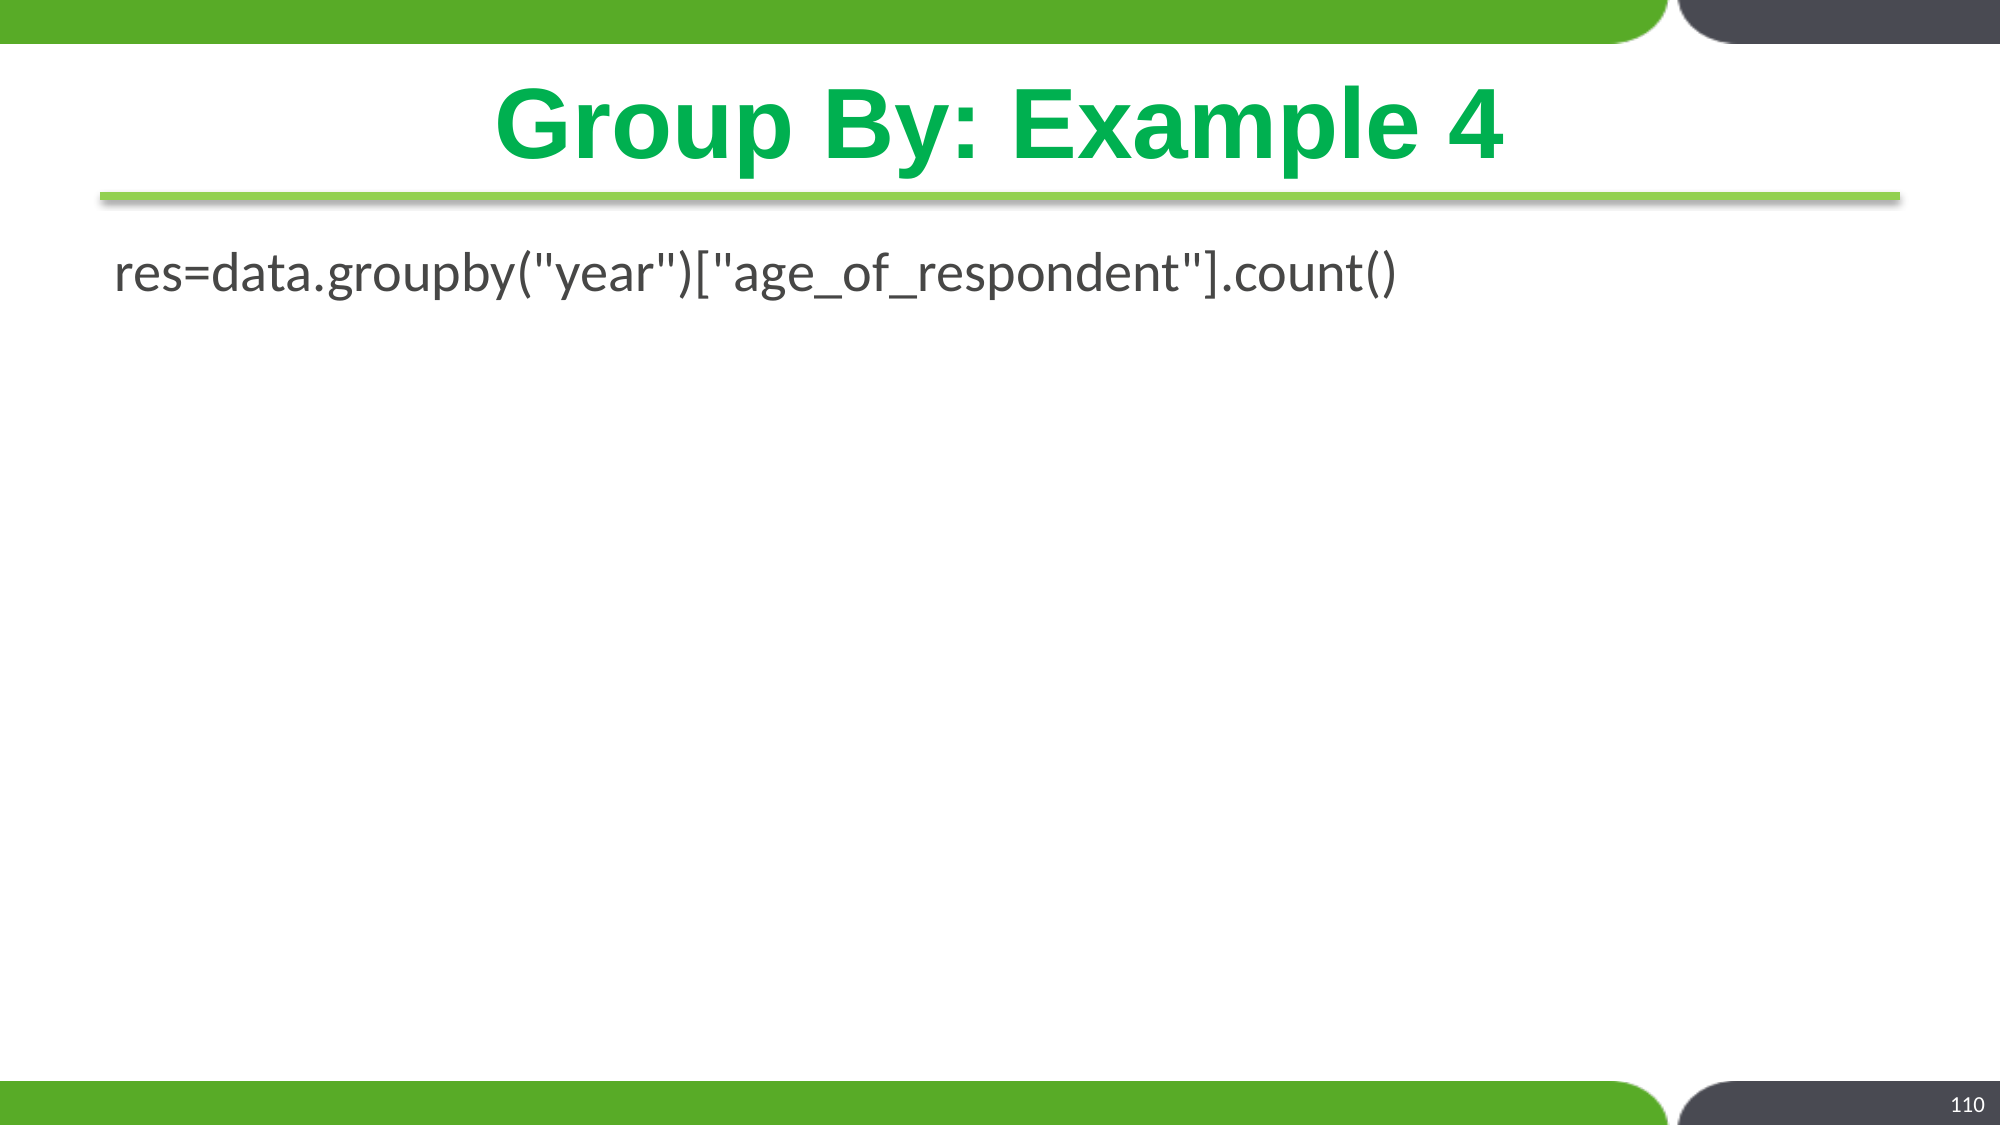

# Group By: Example 4
res=data.groupby("year")["age_of_respondent"].count()

110